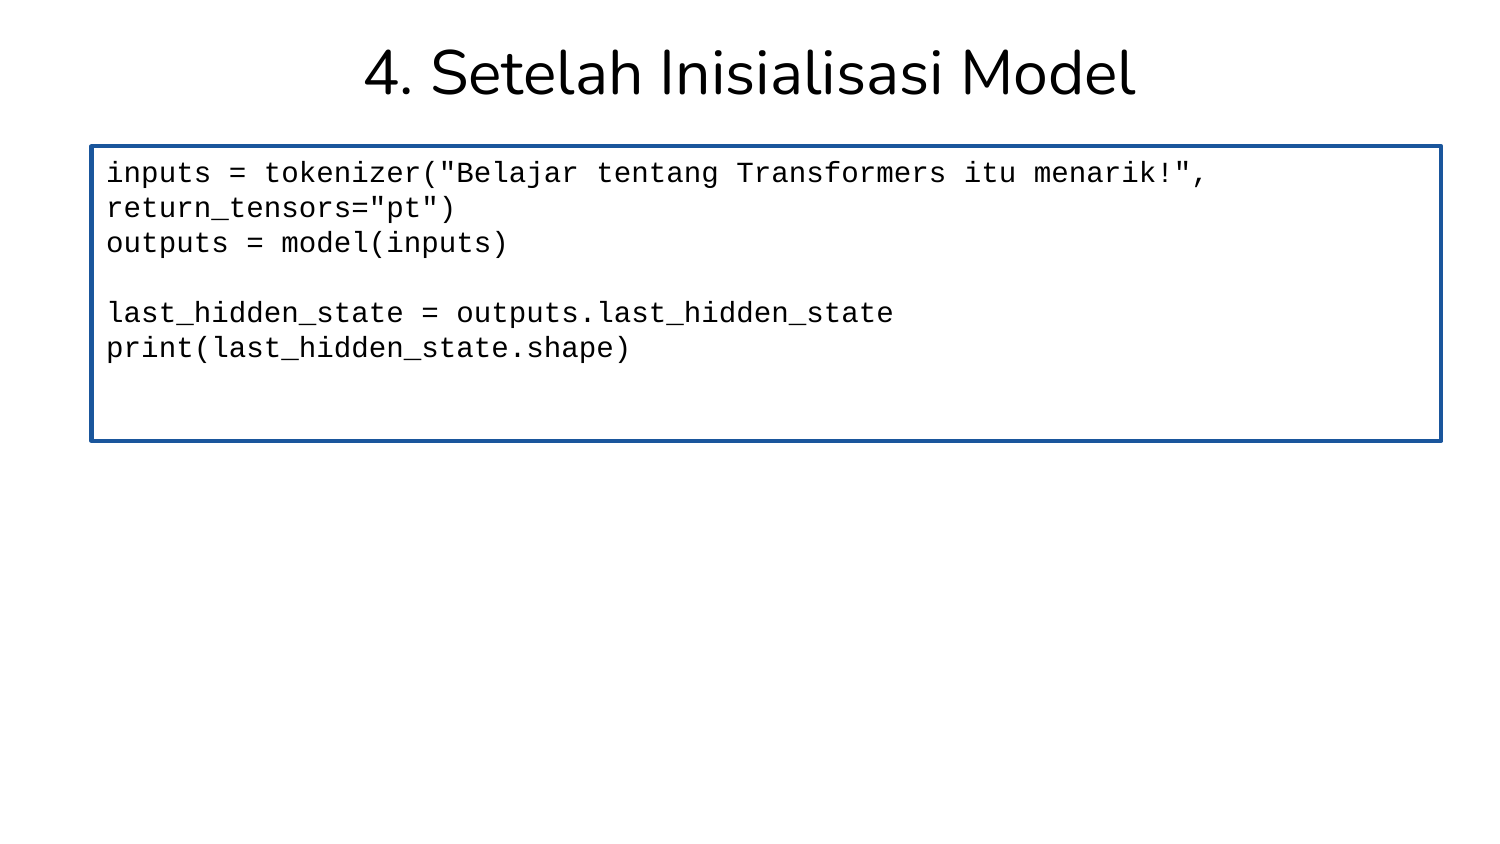

# 4. Setelah Inisialisasi Model
inputs = tokenizer("Belajar tentang Transformers itu menarik!", return_tensors="pt")
outputs = model(inputs)

last_hidden_state = outputs.last_hidden_state
print(last_hidden_state.shape)